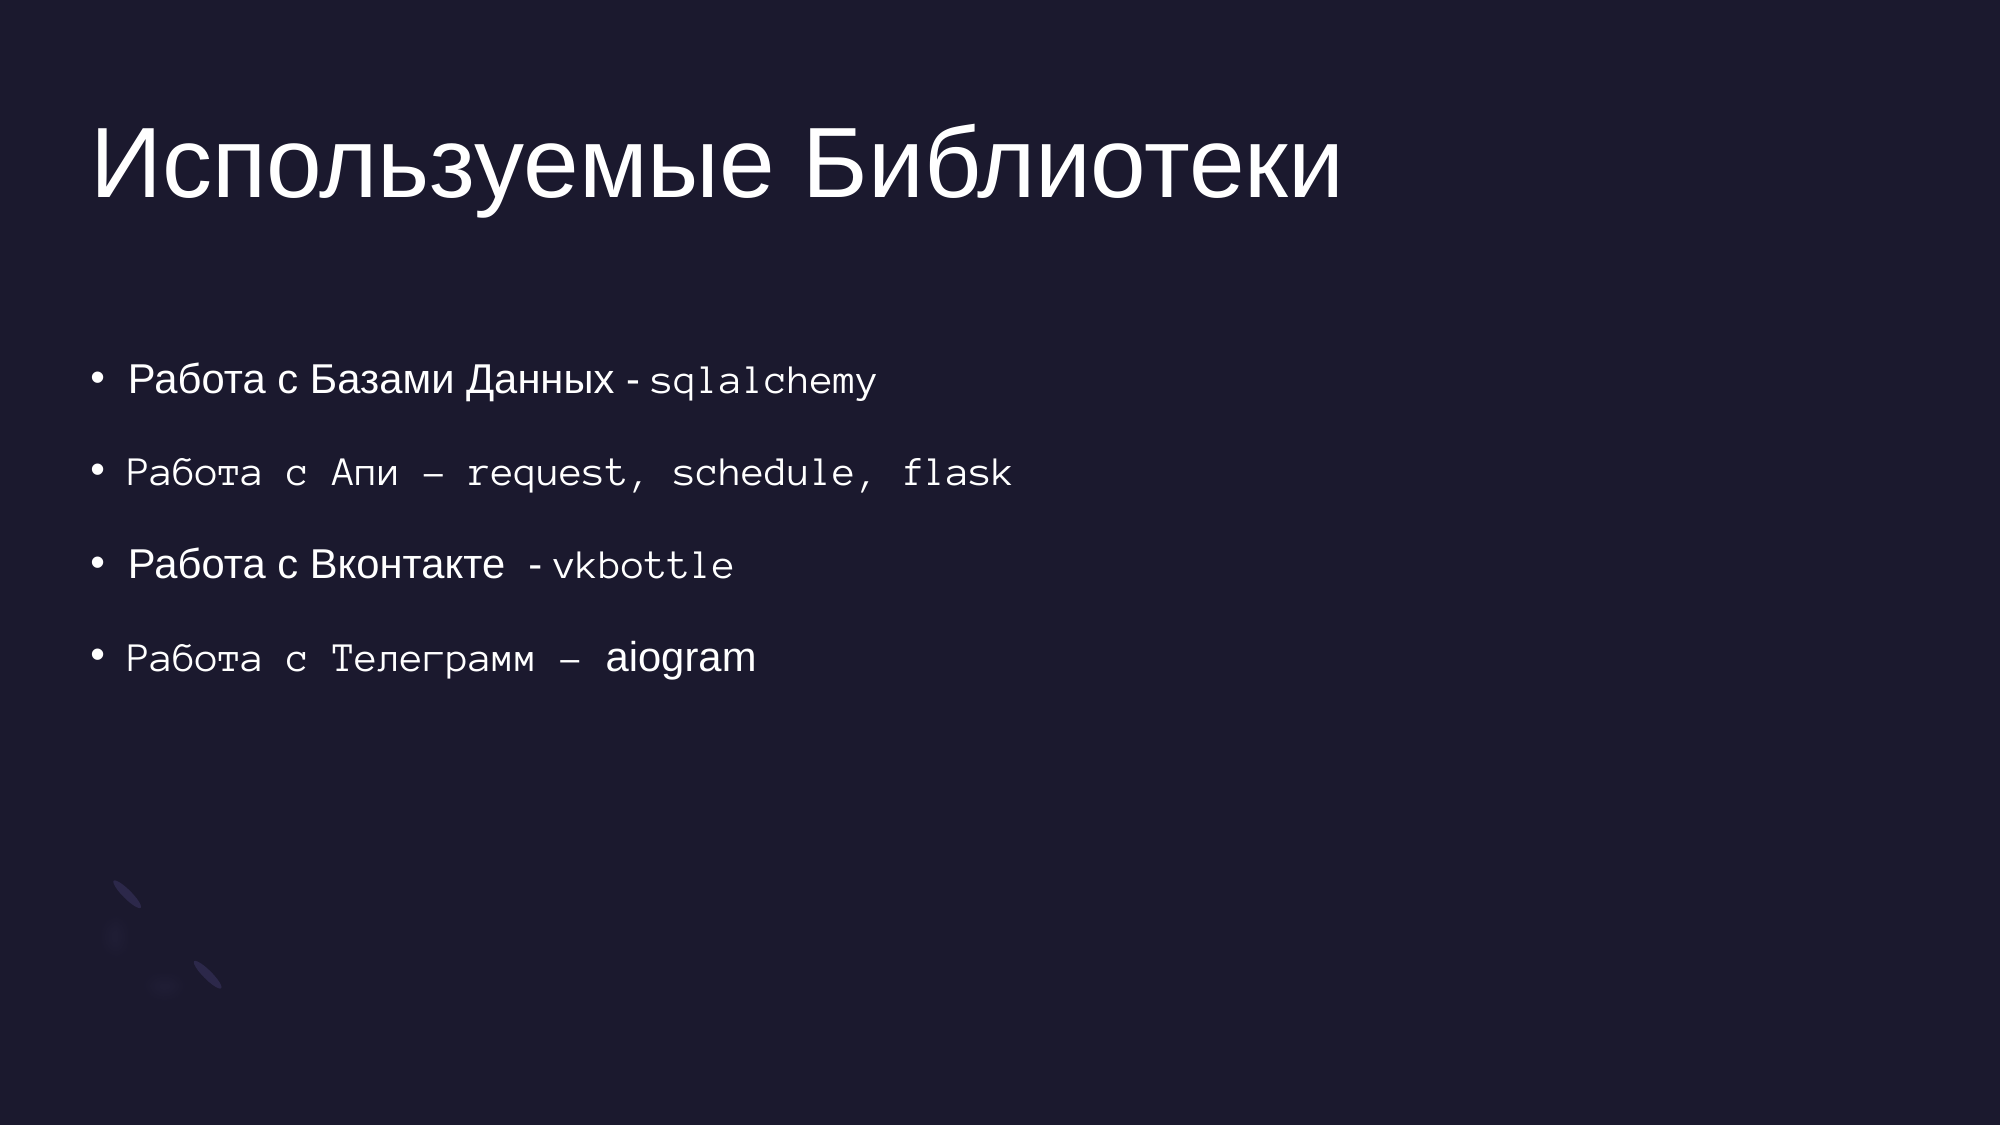

# Используемые Библиотеки
Работа с Базами Данных - sqlalchemy
Работа с Апи - request, schedule, flask
Работа с Вконтакте  - vkbottle
Работа с Телеграмм - aiogram